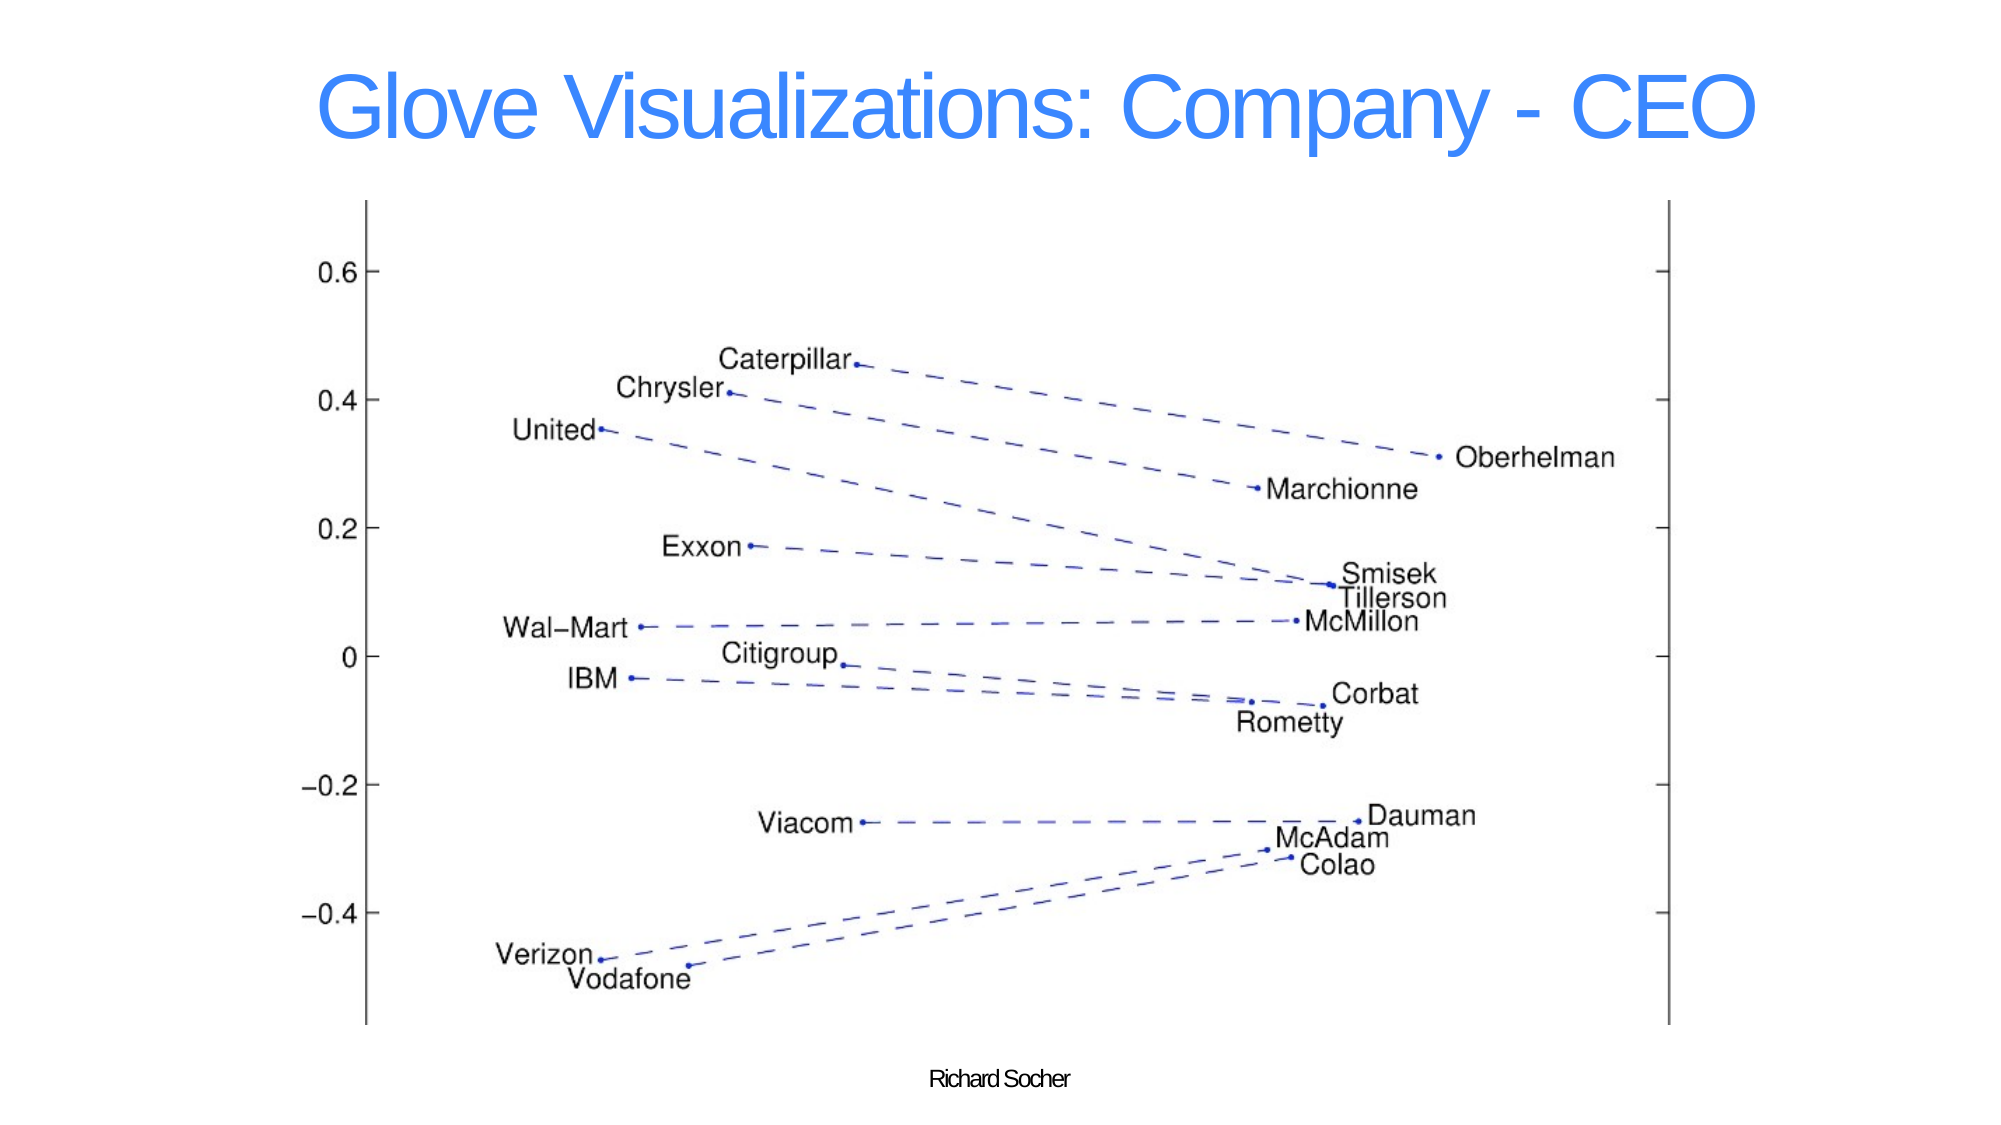

# Glove Visualizations: Company - CEO

Richard Socher